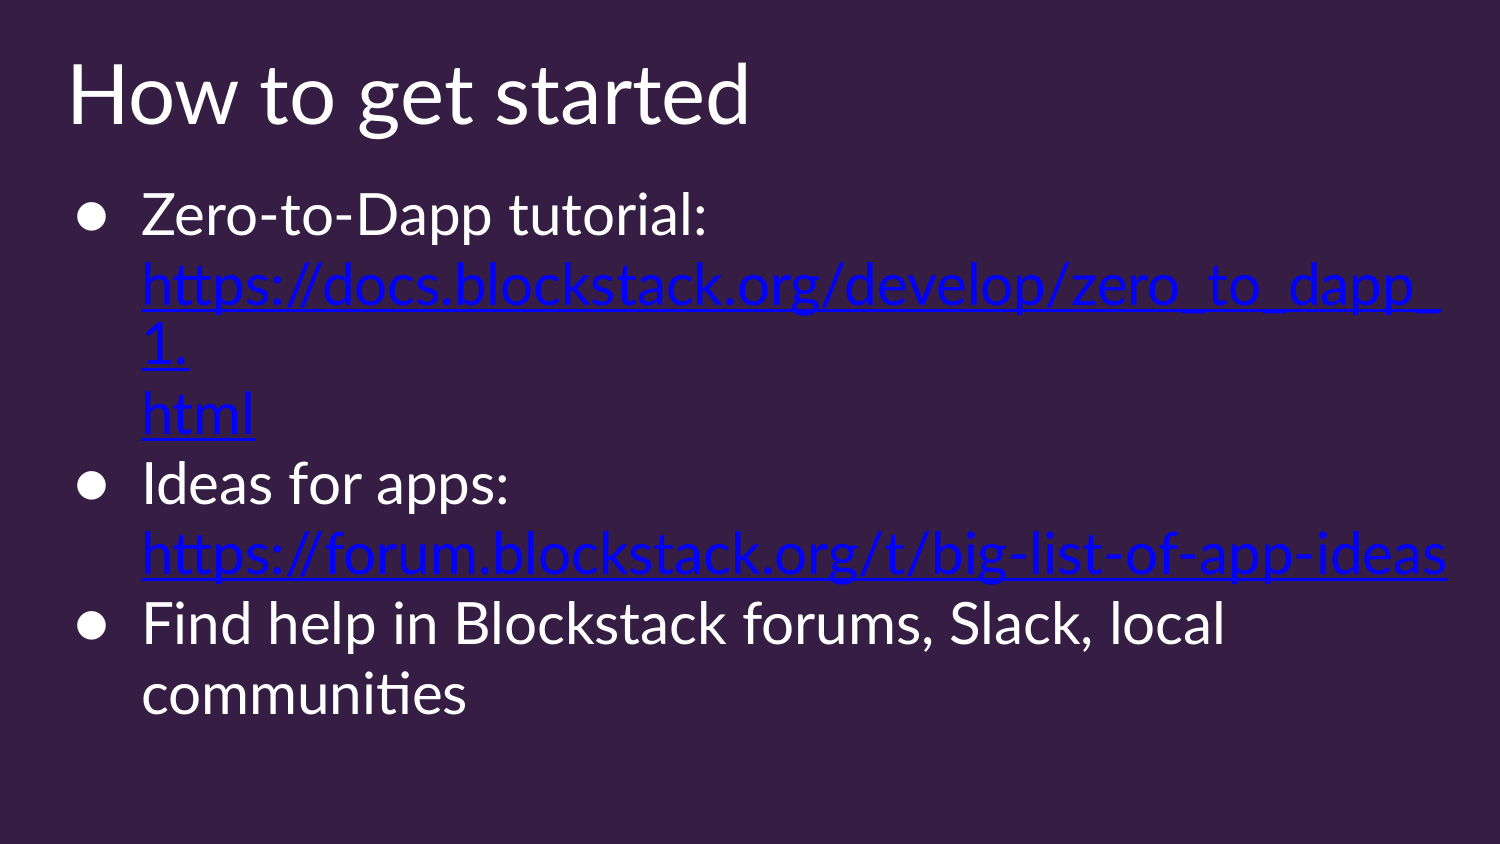

How to get started
Zero-to-Dapp tutorial: https://docs.blockstack.org/develop/zero_to_dapp_1.html
Ideas for apps:  https://forum.blockstack.org/t/big-list-of-app-ideas
Find help in Blockstack forums, Slack, local communities